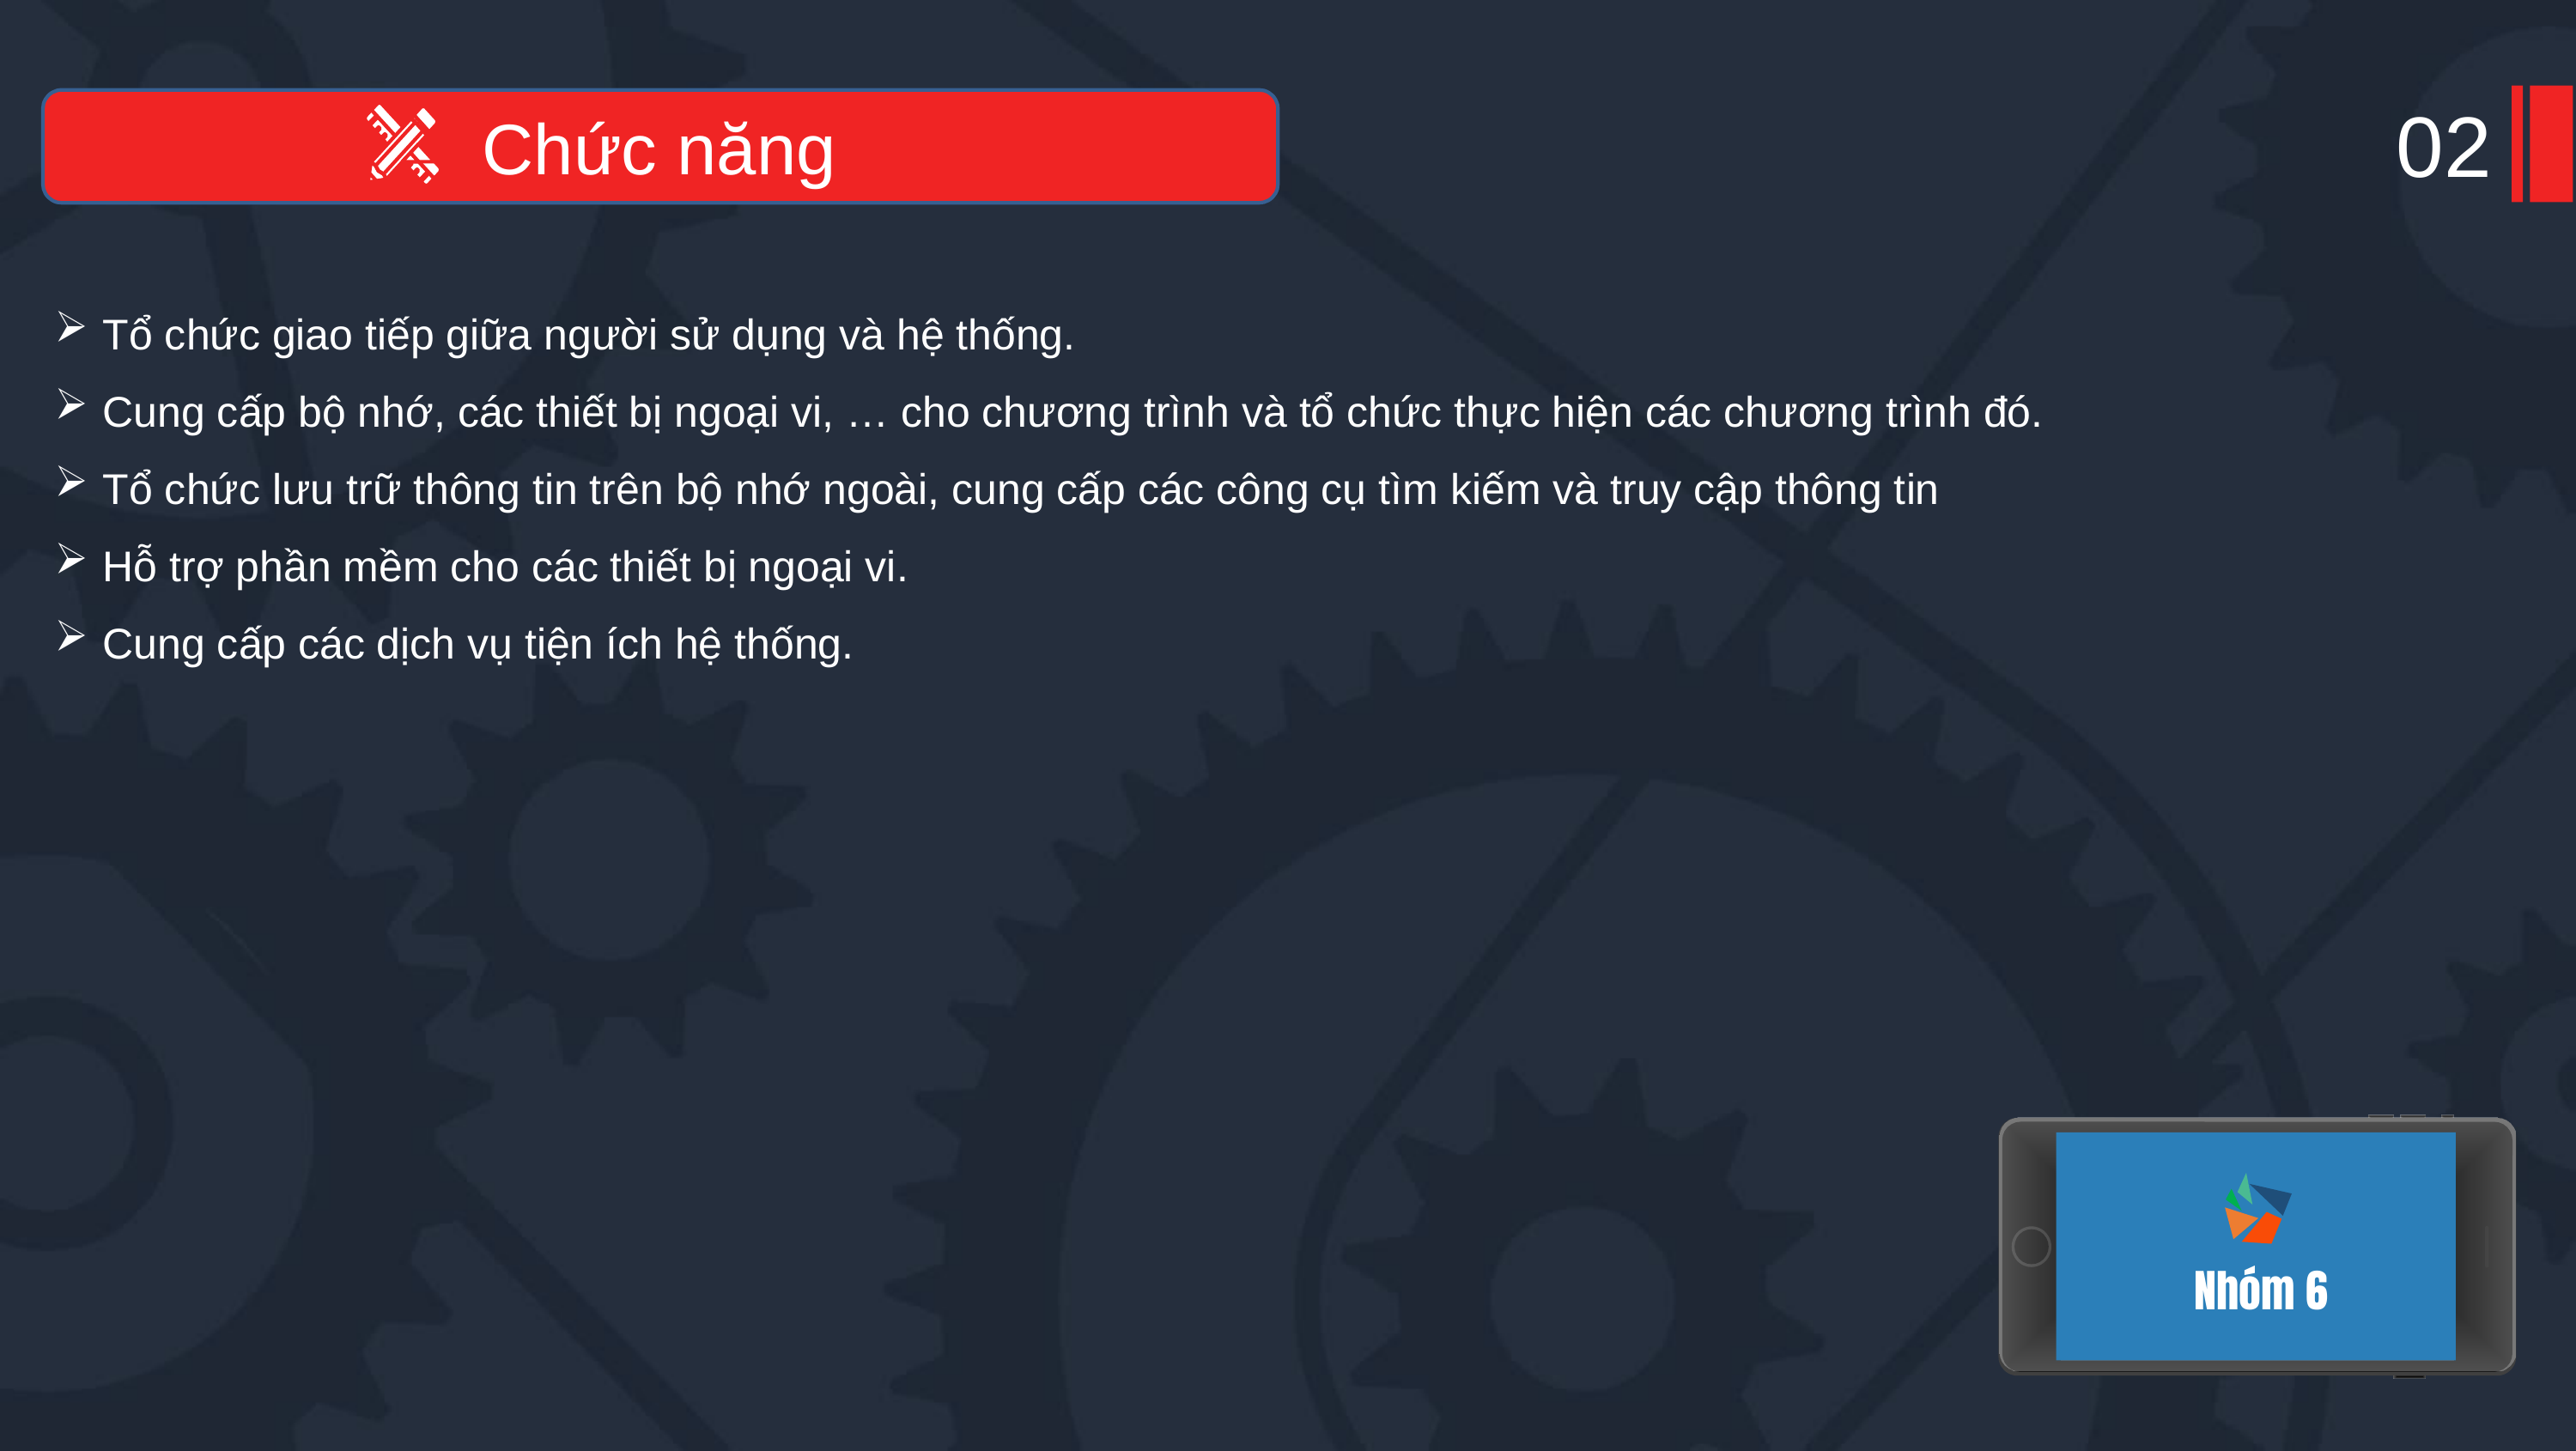

02

Chức năng
Tổ chức giao tiếp giữa người sử dụng và hệ thống.
Cung cấp bộ nhớ, các thiết bị ngoại vi, … cho chương trình và tổ chức thực hiện các chương trình đó.
Tổ chức lưu trữ thông tin trên bộ nhớ ngoài, cung cấp các công cụ tìm kiếm và truy cập thông tin
Hỗ trợ phần mềm cho các thiết bị ngoại vi.
Cung cấp các dịch vụ tiện ích hệ thống.

Nhóm 6